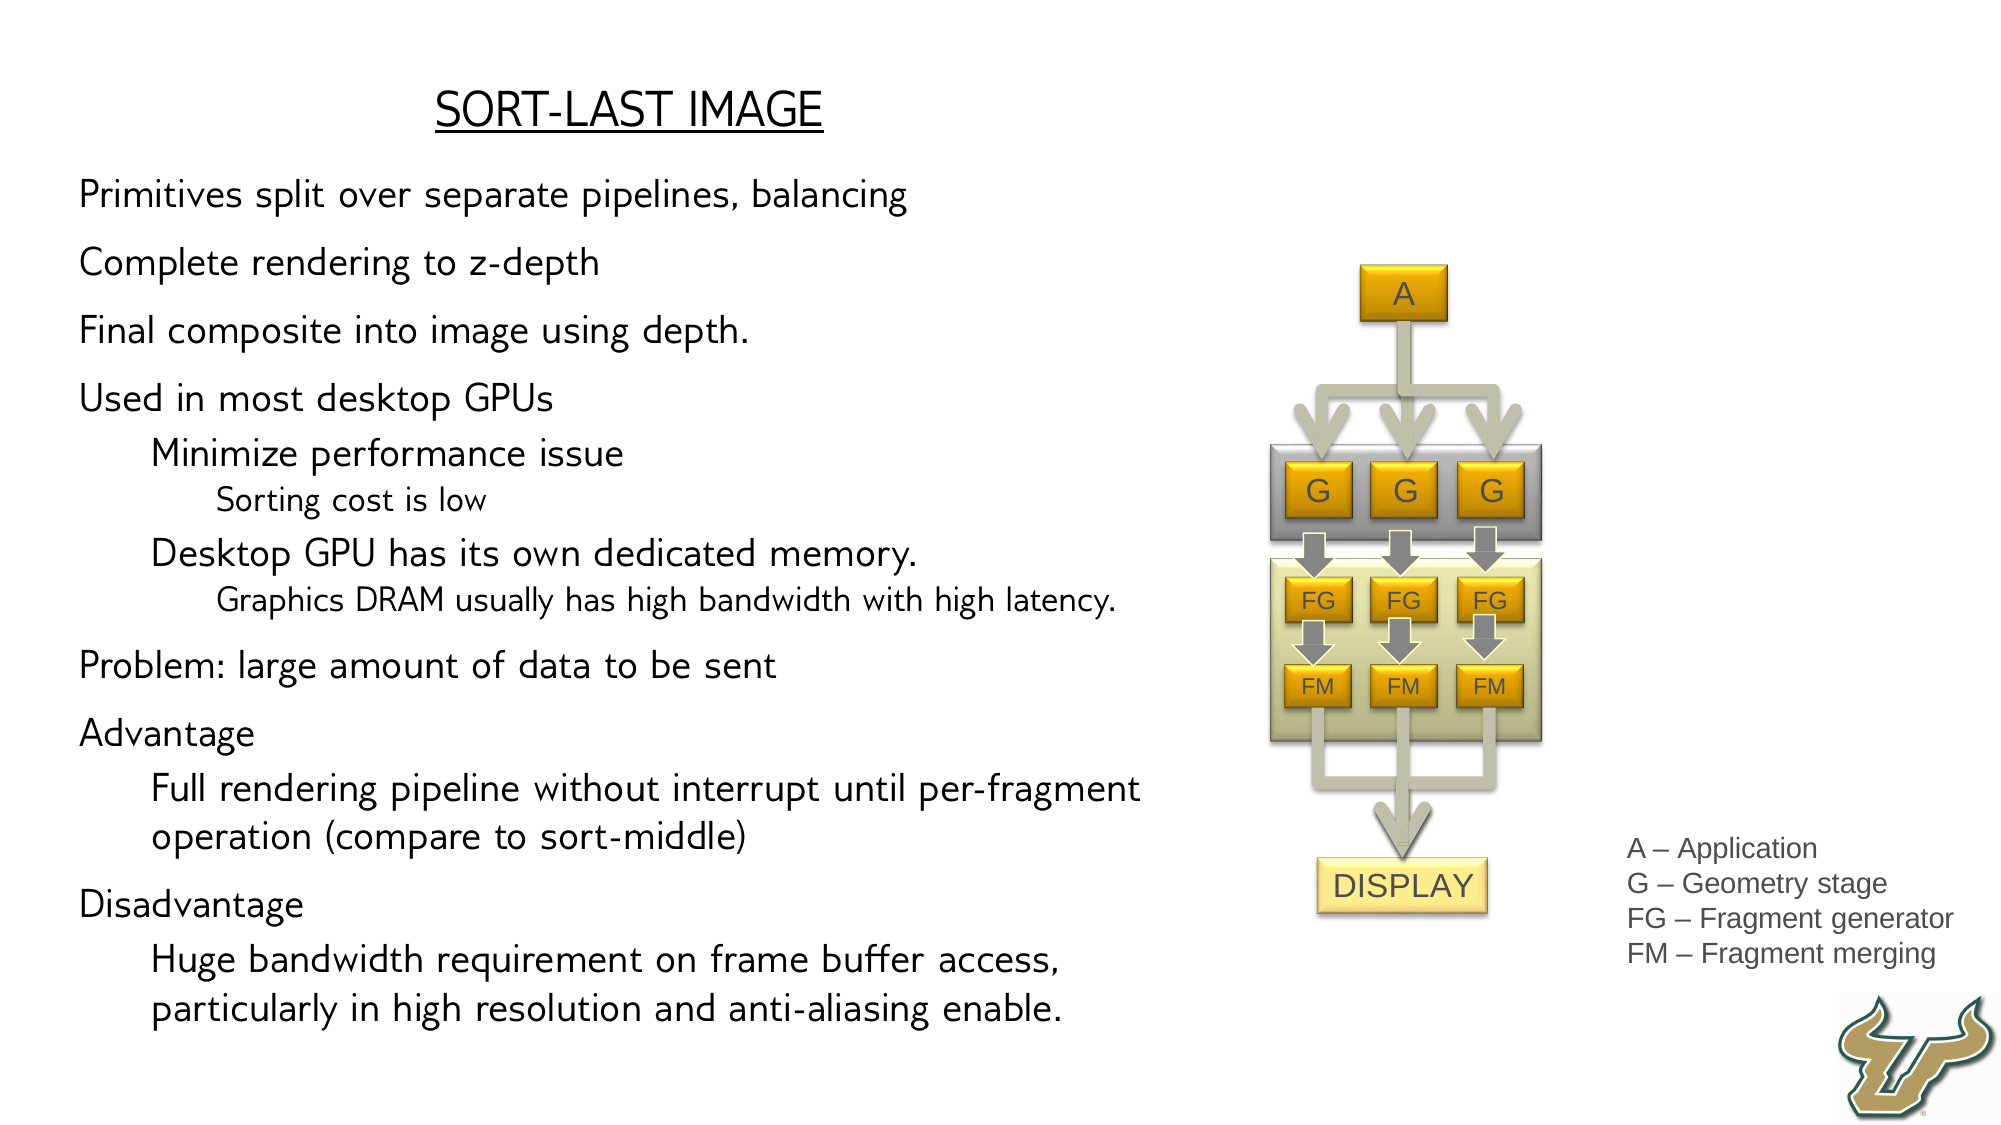

Sort-last image
Primitives split over separate pipelines, balancing
Complete rendering to z-depth
Final composite into image using depth.
Used in most desktop GPUs
Minimize performance issue
Sorting cost is low
Desktop GPU has its own dedicated memory.
Graphics DRAM usually has high bandwidth with high latency.
Problem: large amount of data to be sent
Advantage
Full rendering pipeline without interrupt until per-fragment operation (compare to sort-middle)
Disadvantage
Huge bandwidth requirement on frame buffer access, particularly in high resolution and anti-aliasing enable.

A

G	G	G

FG
FG
FG

FM
FM
FM

A – Application
G – Geometry stage
FG – Fragment generator
FM – Fragment merging

DISPLAY